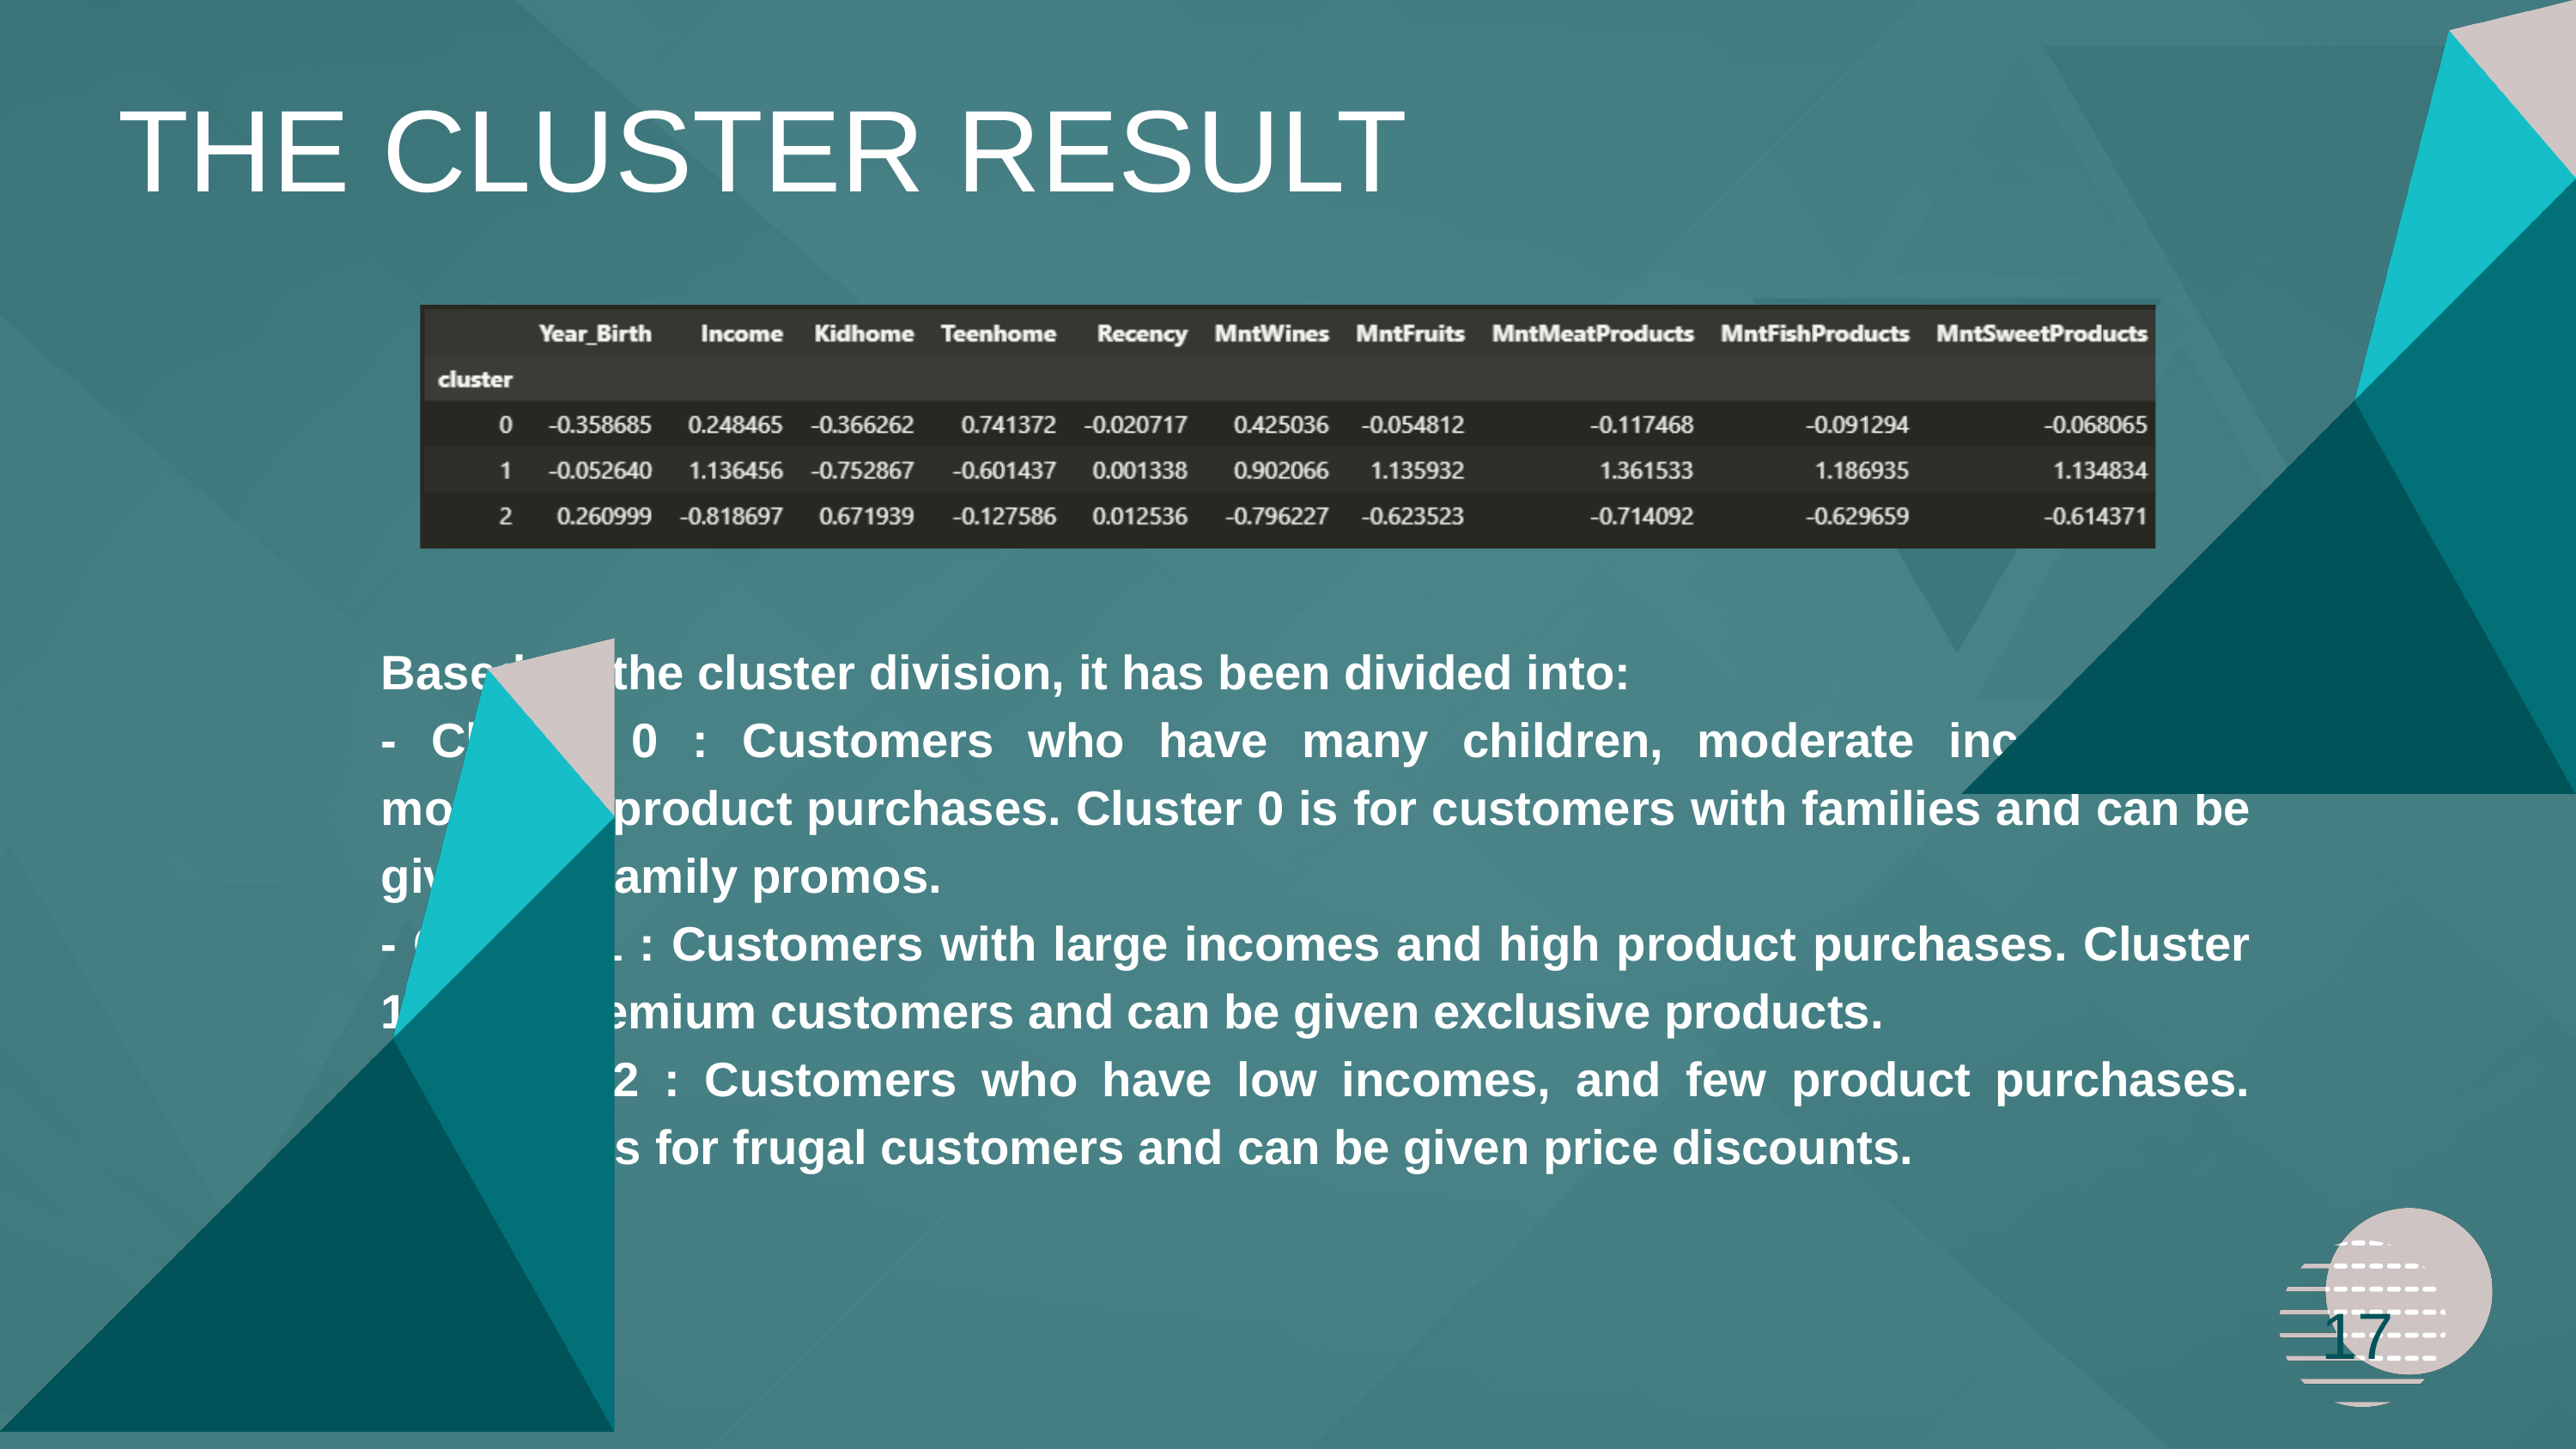

THE CLUSTER RESULT

Based on the cluster division, it has been divided into:
- Cluster 0 : Customers who have many children, moderate income, and moderate product purchases. Cluster 0 is for customers with families and can be given for family promos.
- Cluster 1 : Customers with large incomes and high product purchases. Cluster 1 is for premium customers and can be given exclusive products.
- Cluster 2 : Customers who have low incomes, and few product purchases. Cluster 2 is for frugal customers and can be given price discounts.

17